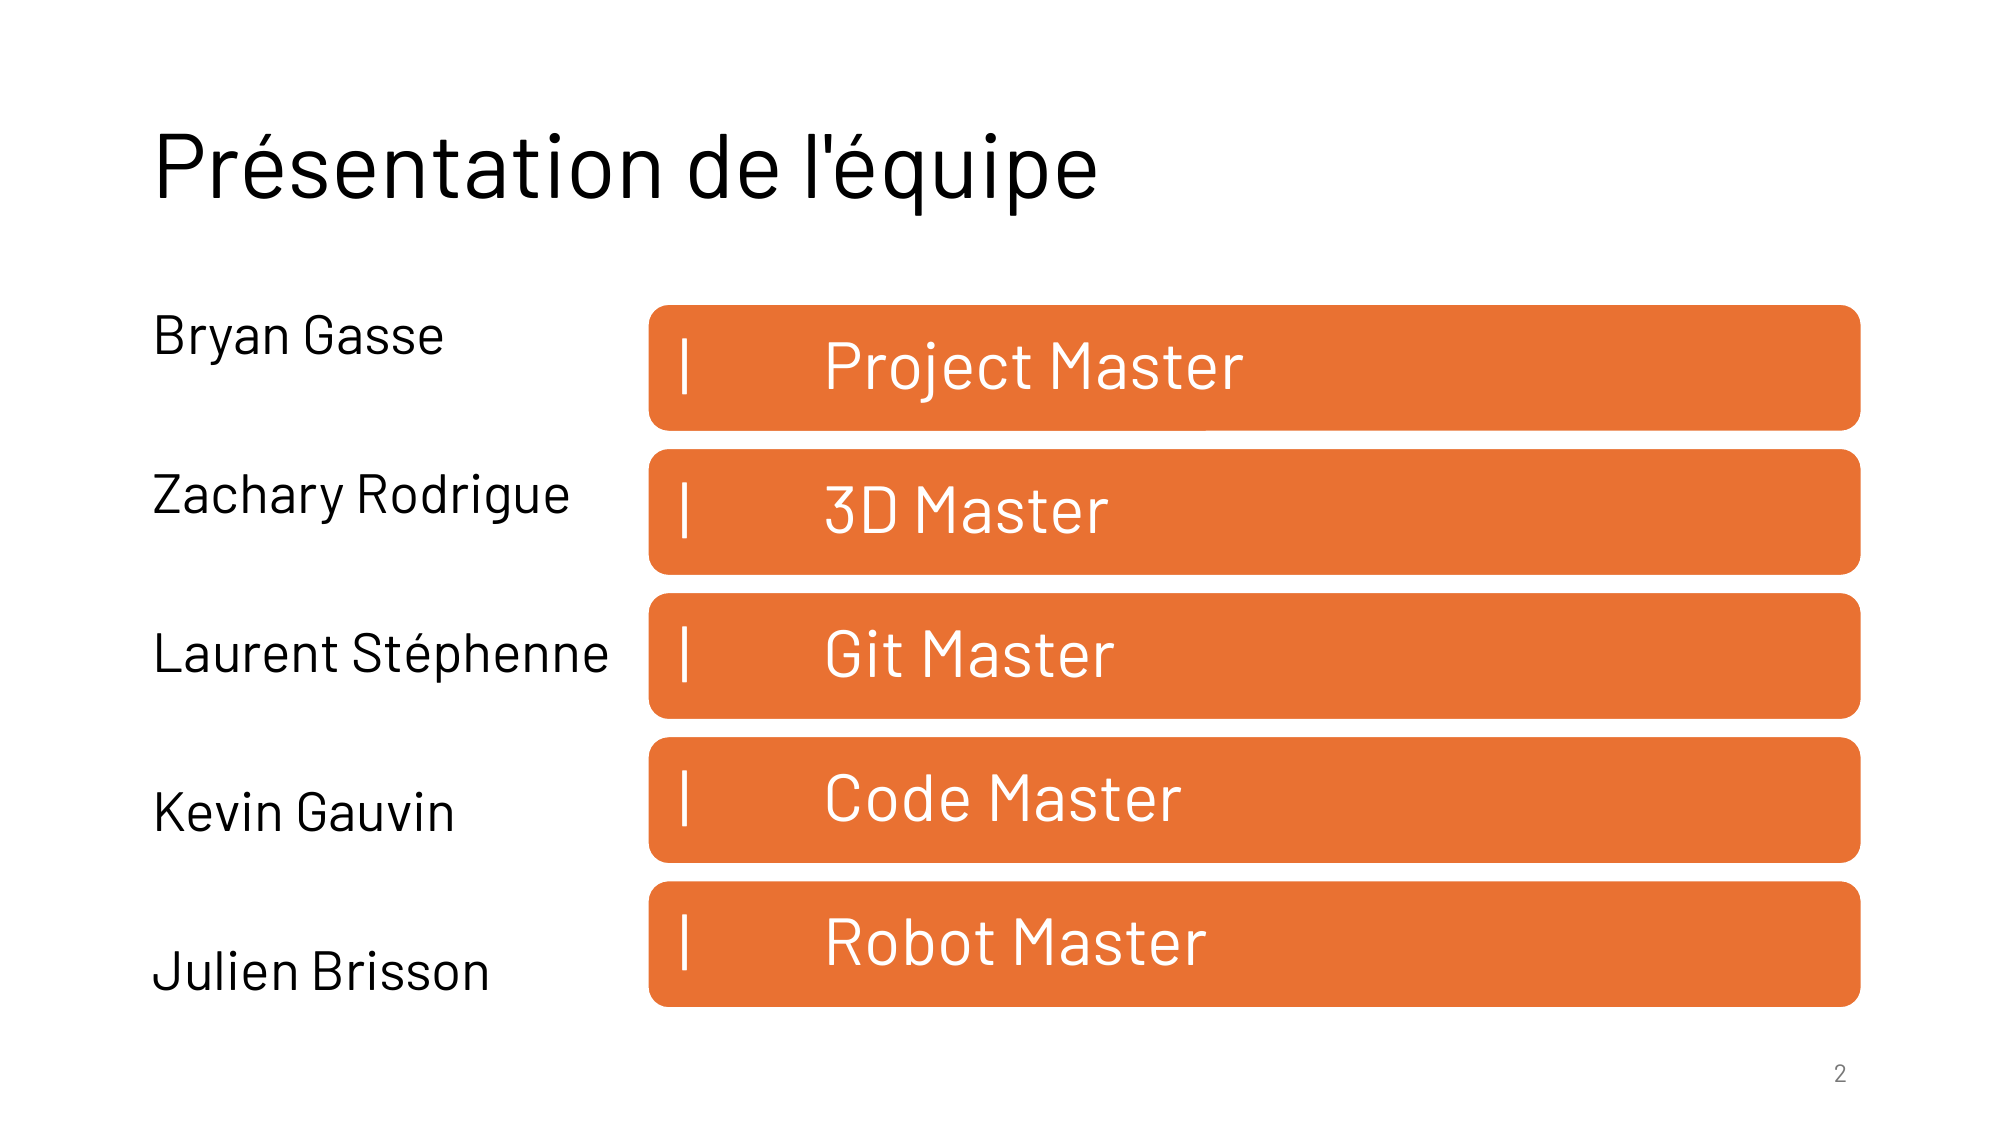

# Présentation de l'équipe
|  Project Master
|  3D Master
|  Git Master
|  Code Master
|  Robot Master
Bryan Gasse

Zachary Rodrigue

Laurent Stéphenne

Kevin Gauvin

Julien Brisson
2